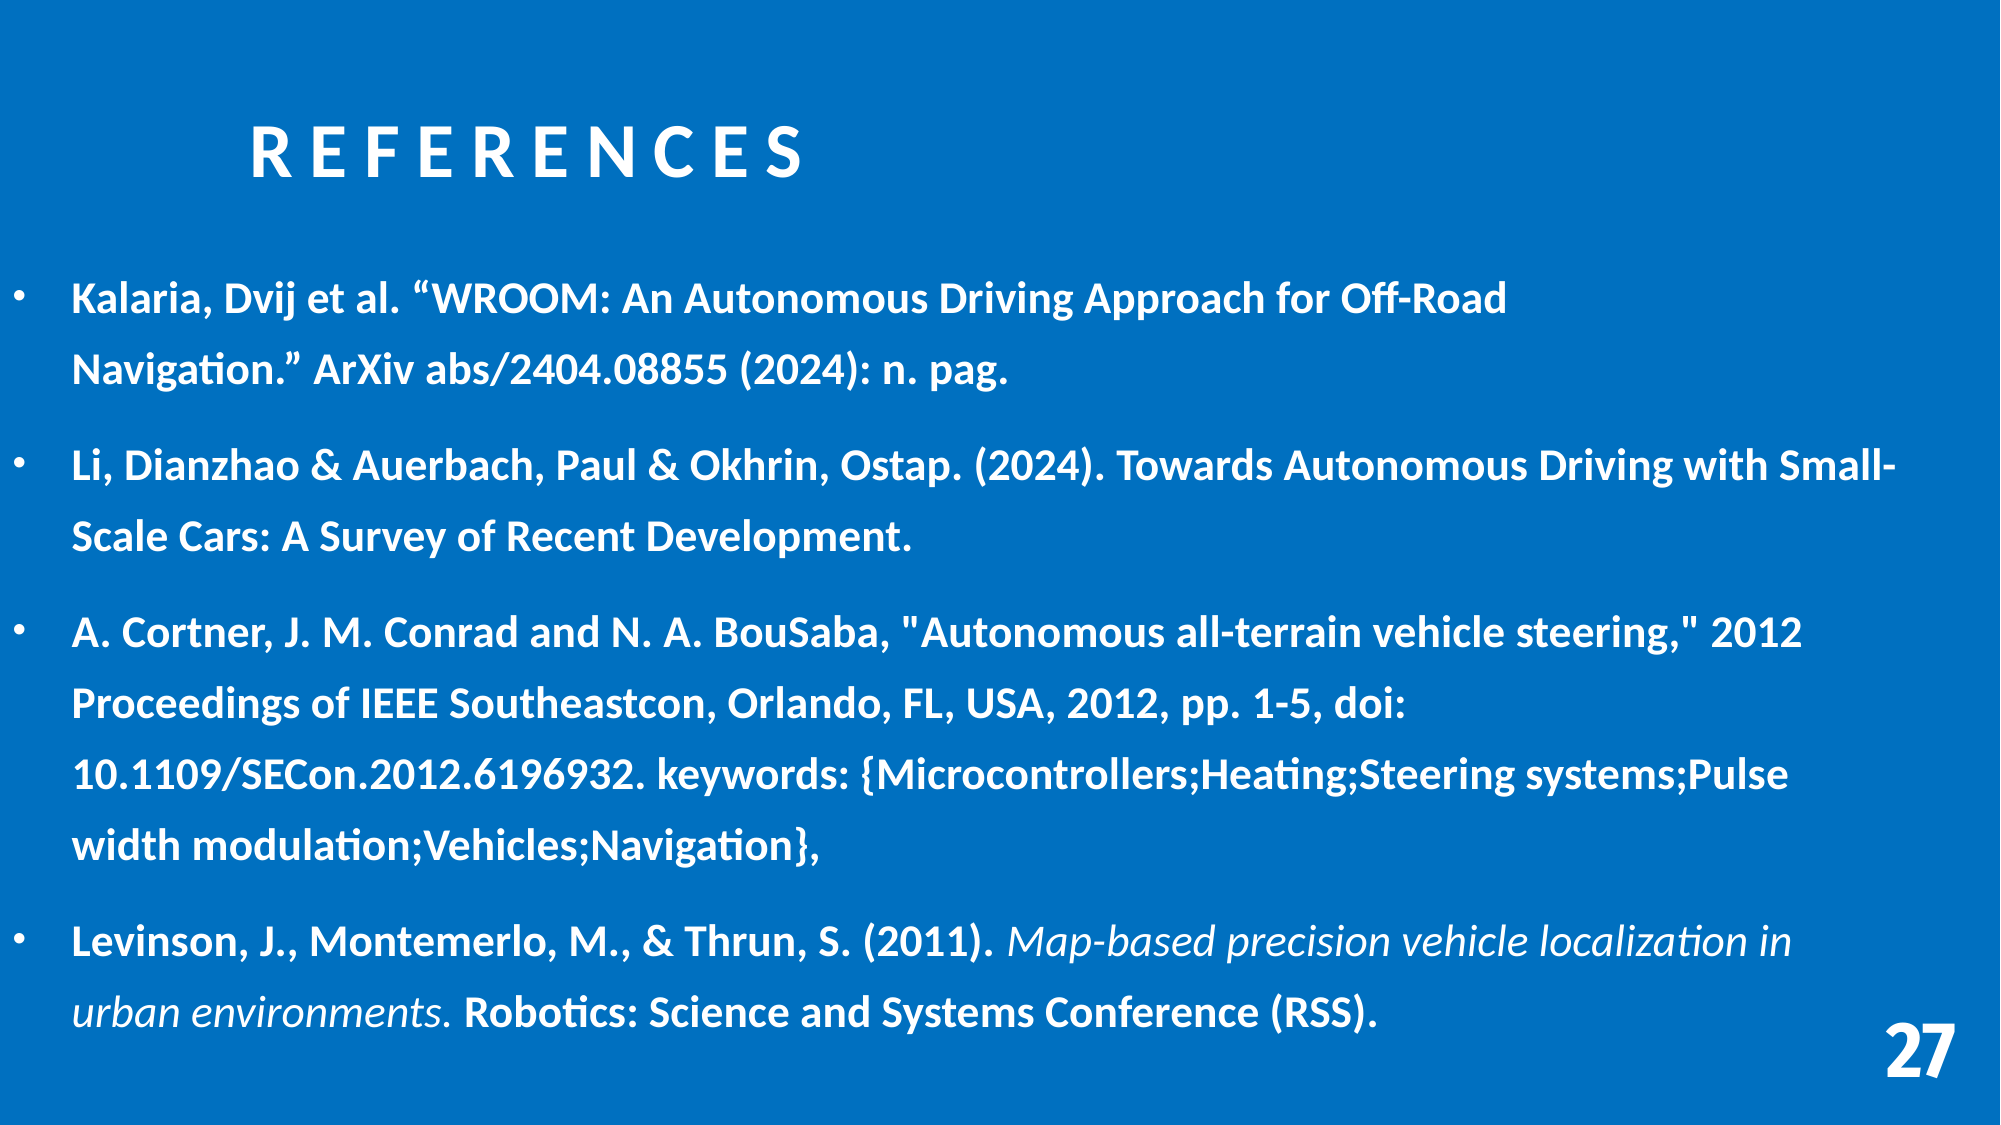

# References

Kalaria, Dvij et al. “WROOM: An Autonomous Driving Approach for Off-Road Navigation.” ArXiv abs/2404.08855 (2024): n. pag.
Li, Dianzhao & Auerbach, Paul & Okhrin, Ostap. (2024). Towards Autonomous Driving with Small-Scale Cars: A Survey of Recent Development.
A. Cortner, J. M. Conrad and N. A. BouSaba, "Autonomous all-terrain vehicle steering," 2012 Proceedings of IEEE Southeastcon, Orlando, FL, USA, 2012, pp. 1-5, doi: 10.1109/SECon.2012.6196932. keywords: {Microcontrollers;Heating;Steering systems;Pulse width modulation;Vehicles;Navigation},
Levinson, J., Montemerlo, M., & Thrun, S. (2011). Map-based precision vehicle localization in urban environments. Robotics: Science and Systems Conference (RSS).

27